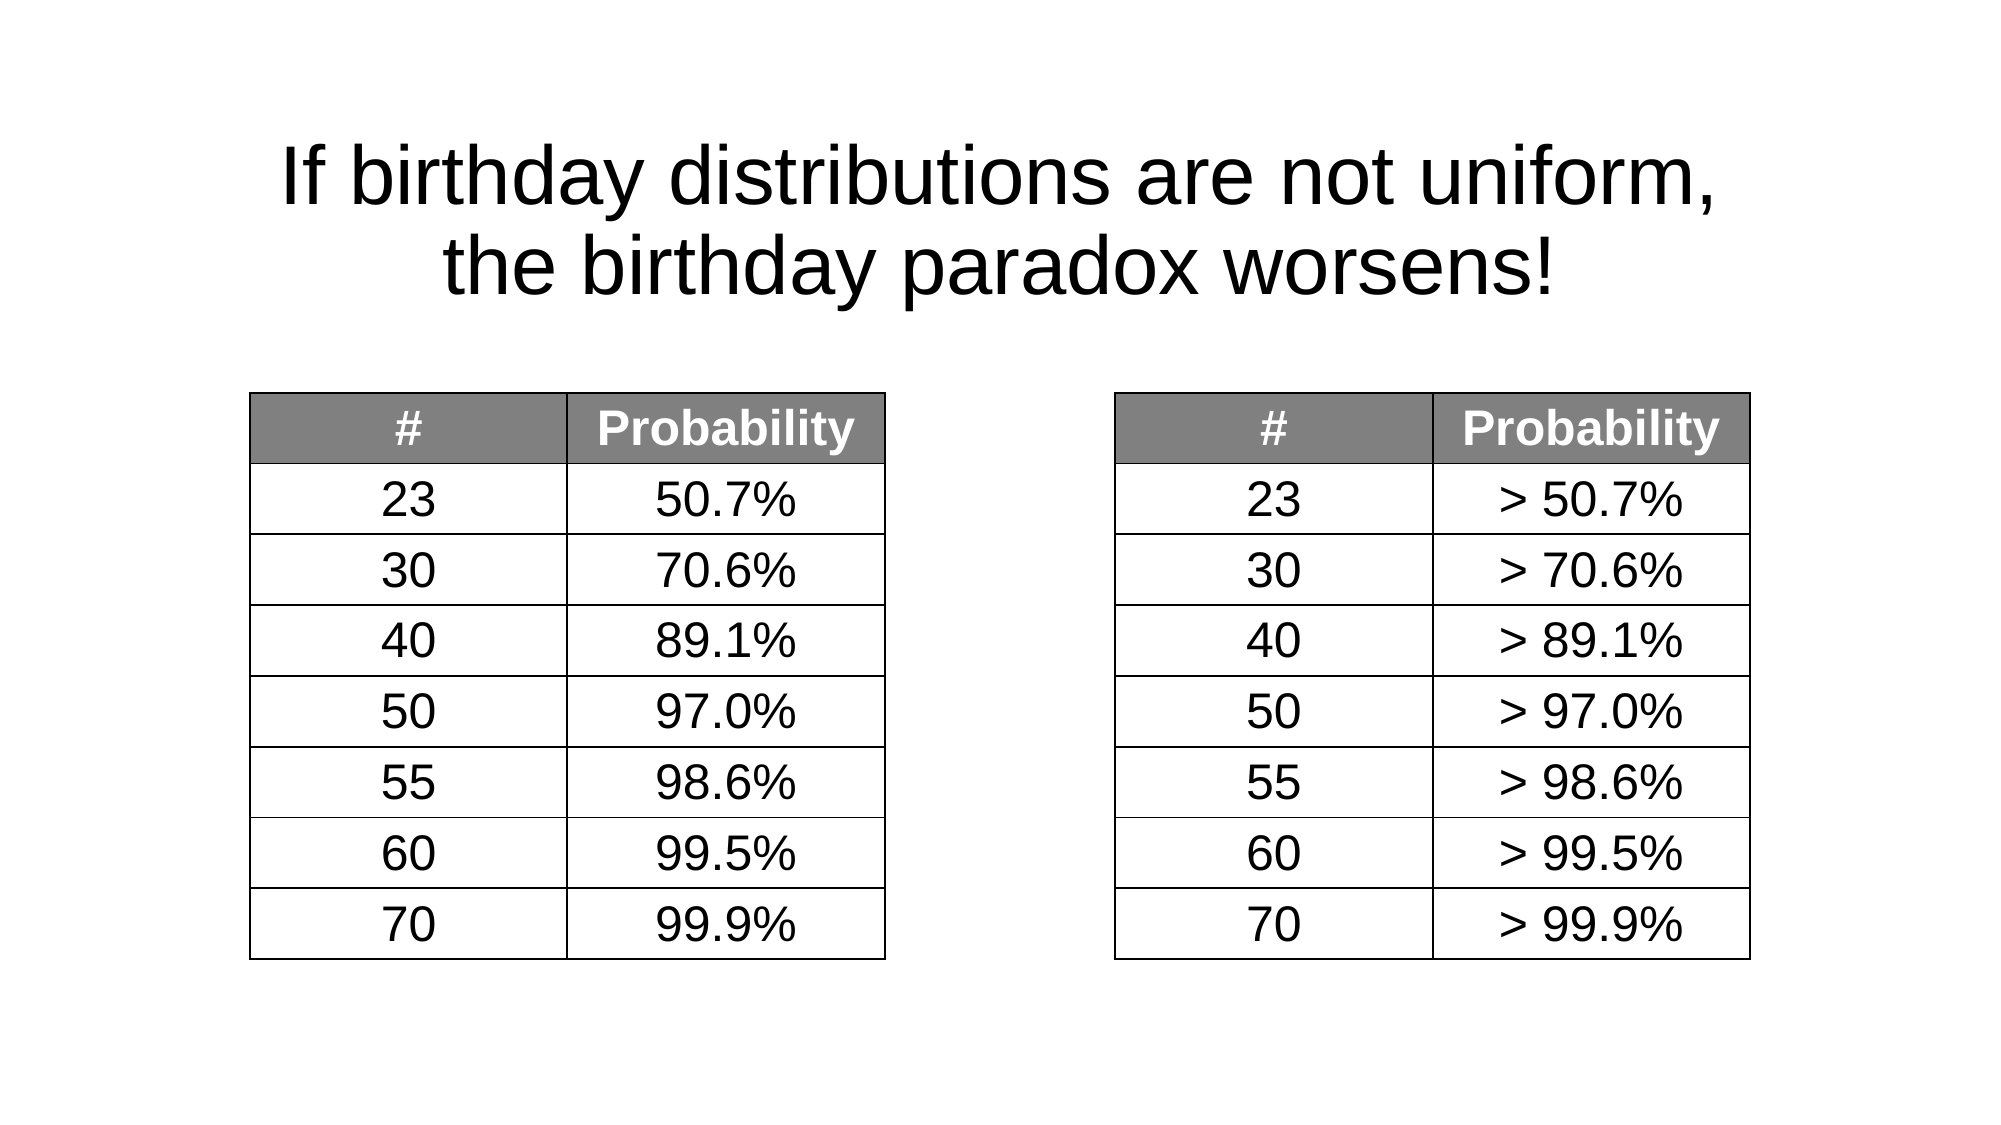

# If birthday distributions are not uniform, the birthday paradox worsens!
| # | Probability |
| --- | --- |
| 23 | 50.7% |
| 30 | 70.6% |
| 40 | 89.1% |
| 50 | 97.0% |
| 55 | 98.6% |
| 60 | 99.5% |
| 70 | 99.9% |
| # | Probability |
| --- | --- |
| 23 | > 50.7% |
| 30 | > 70.6% |
| 40 | > 89.1% |
| 50 | > 97.0% |
| 55 | > 98.6% |
| 60 | > 99.5% |
| 70 | > 99.9% |